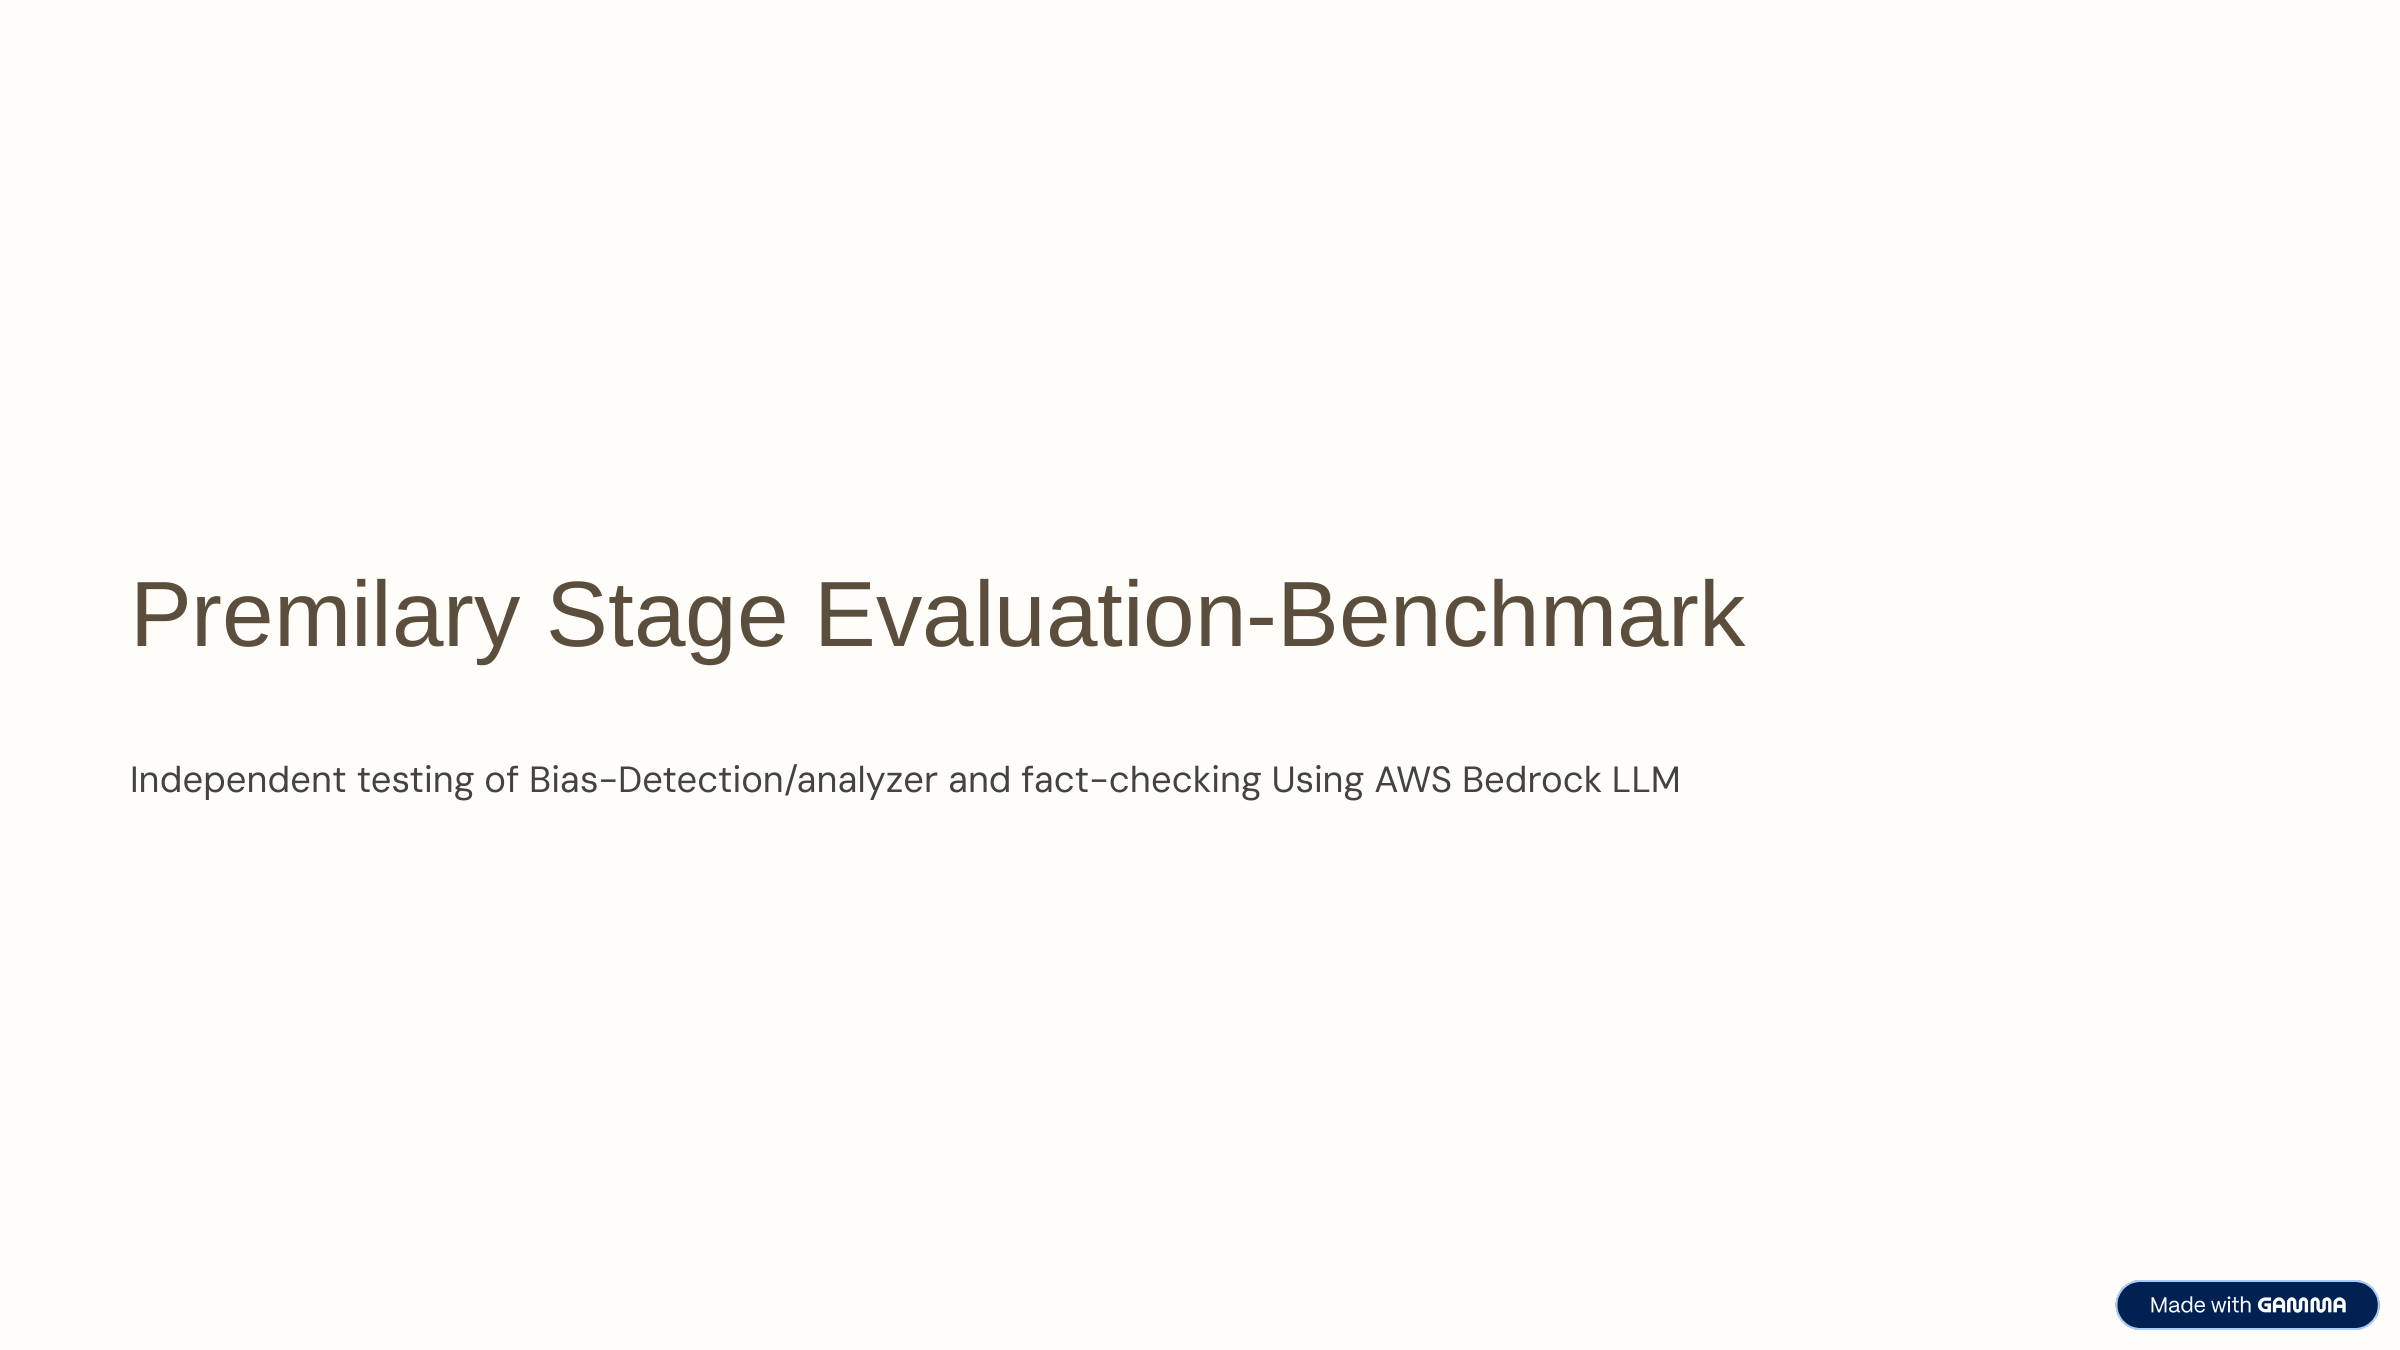

Premilary Stage Evaluation-Benchmark
Independent testing of Bias-Detection/analyzer and fact-checking Using AWS Bedrock LLM